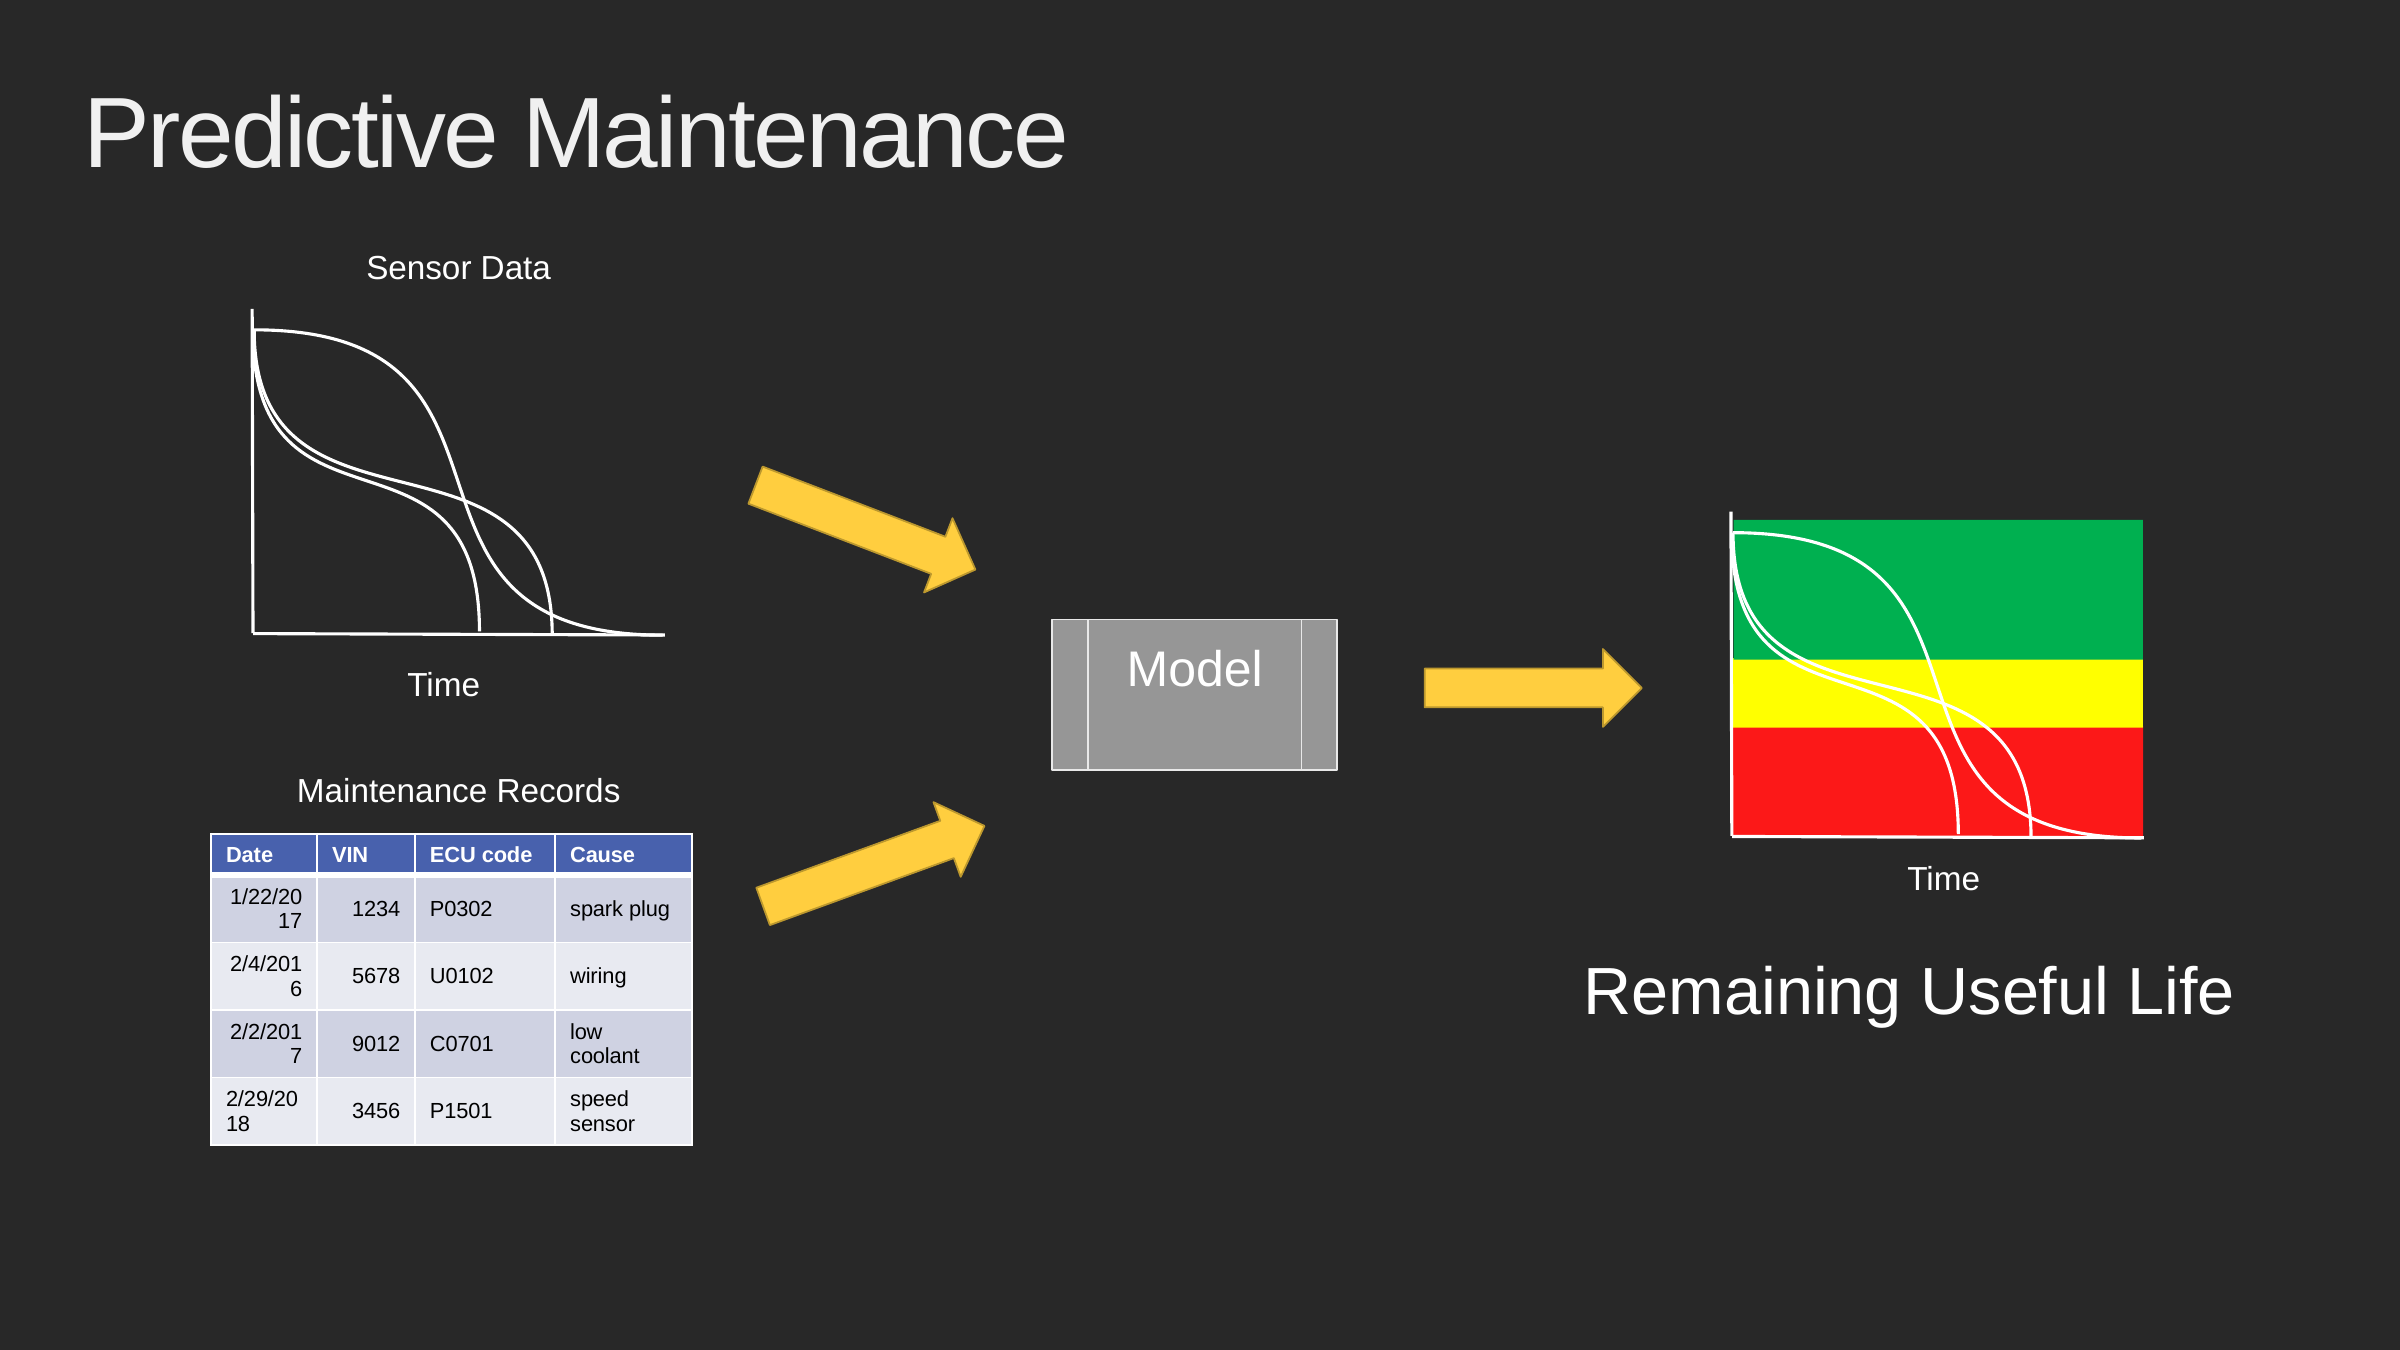

# Predictive Maintenance
Sensor Data

Model

Time

Maintenance Records

| Date | VIN | ECU code | Cause |
| --- | --- | --- | --- |
| 1/22/2017 | 1234 | P0302 | spark plug |
| 2/4/2016 | 5678 | U0102 | wiring |
| 2/2/2017 | 9012 | C0701 | low coolant |
| 2/29/2018 | 3456 | P1501 | speed sensor |
Time
Remaining Useful Life